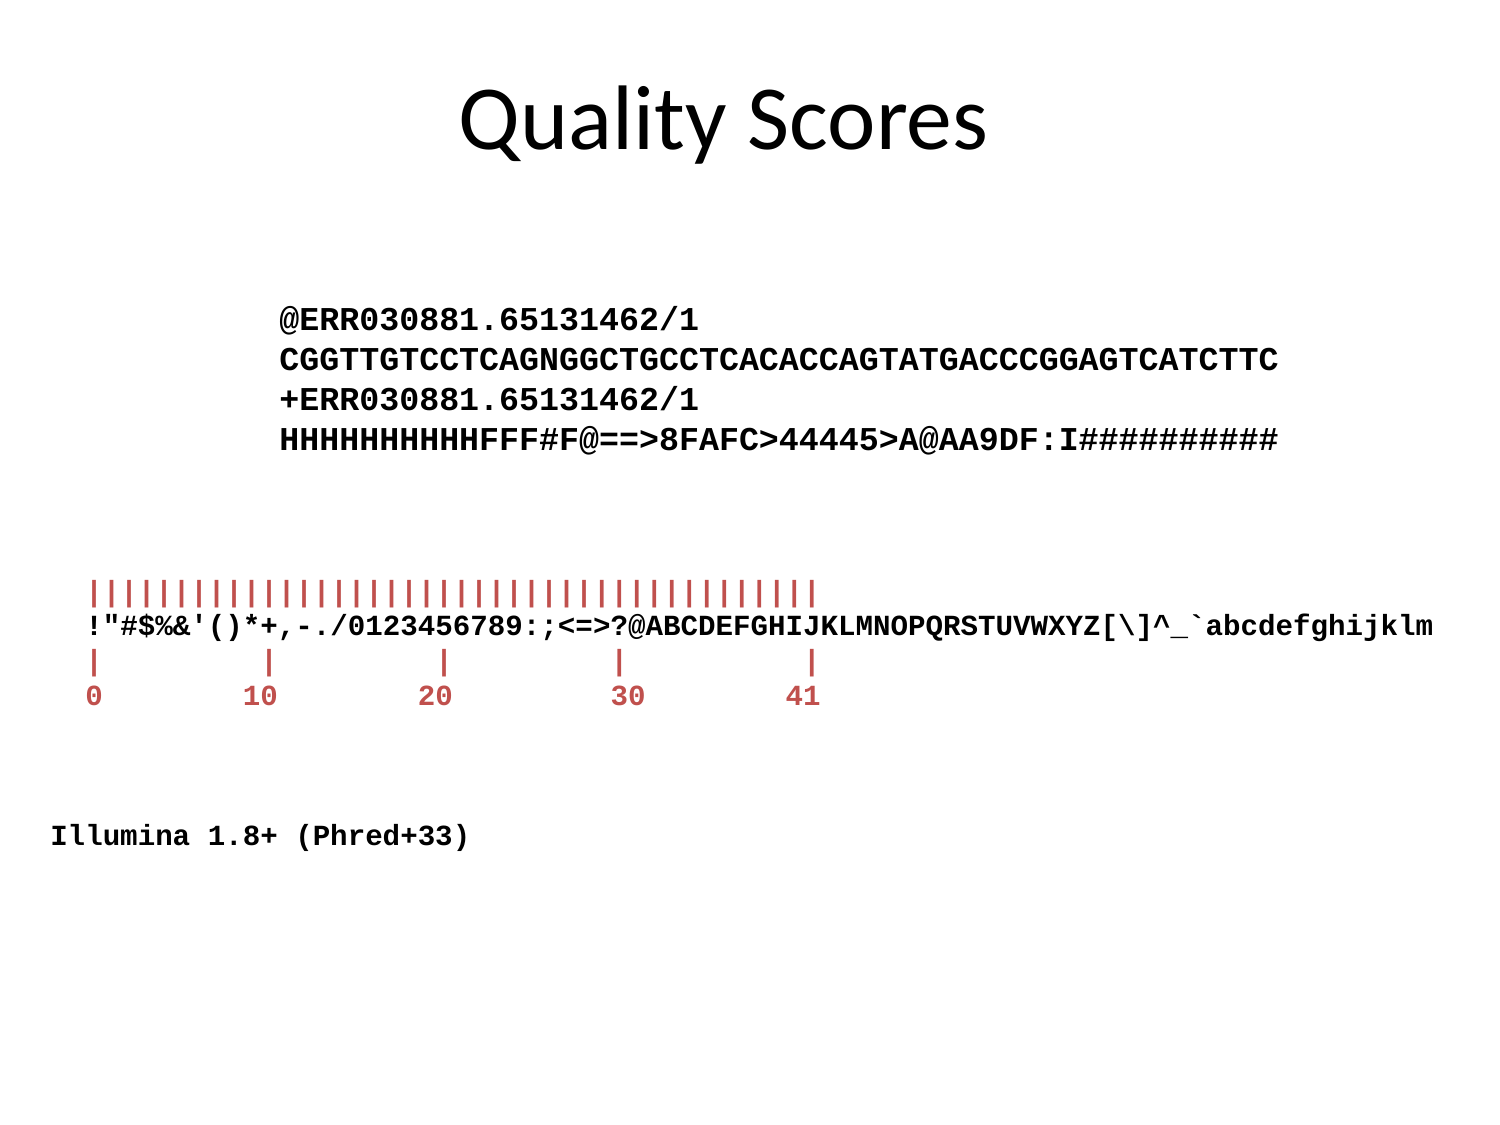

# Quality Scores
@ERR030881.65131462/1
CGGTTGTCCTCAGNGGCTGCCTCACACCAGTATGACCCGGAGTCATCTTC
+ERR030881.65131462/1
HHHHHHHHHHFFF#F@==>8FAFC>44445>A@AA9DF:I##########
  ||||||||||||||||||||||||||||||||||||||||||
  !"#$%&'()*+,-./0123456789:;<=>?@ABCDEFGHIJKLMNOPQRSTUVWXYZ[\]^_`abcdefghijklm
  |         |         |         |          |
  0        10        20         30        41

Illumina 1.8+ (Phred+33)